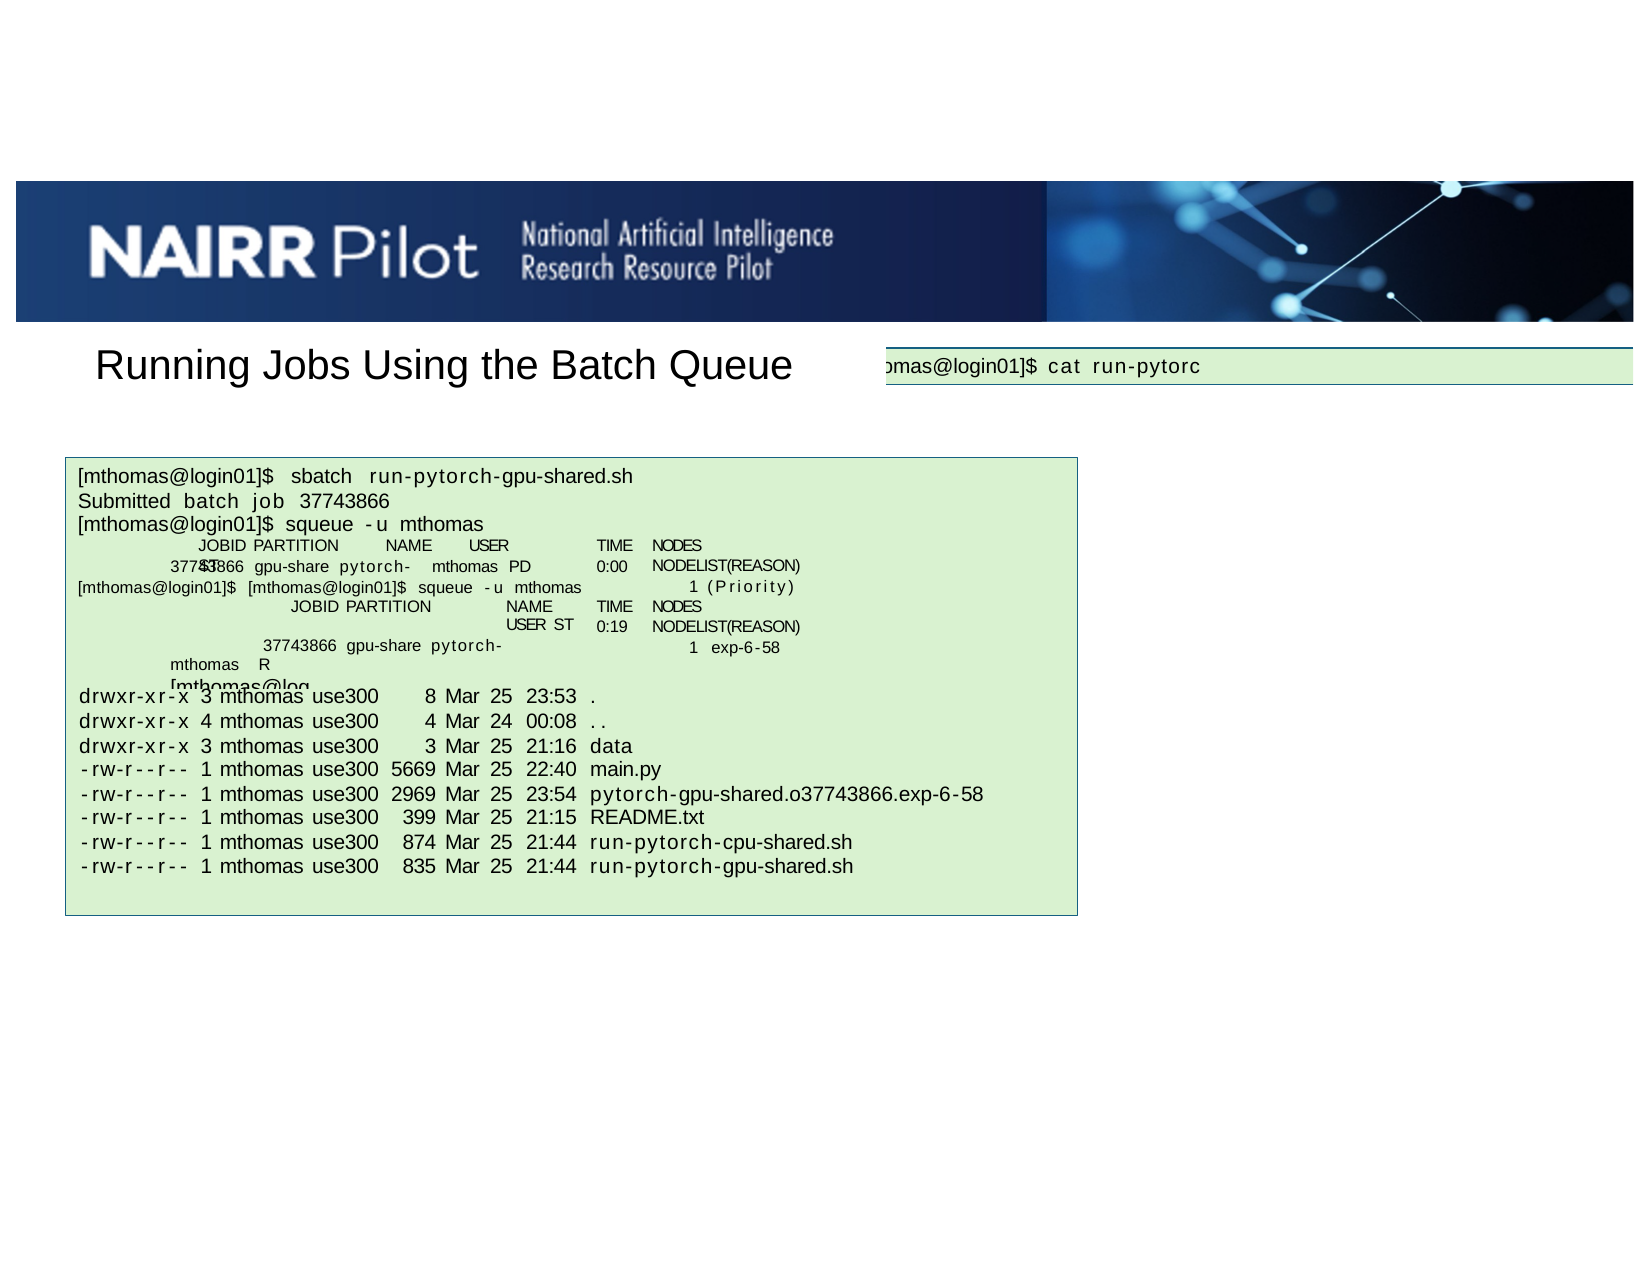

# Running Jobs Using the Batch Queue

omas@login01]$ cat run-pytorc
[mth

[mthomas@login01]$  sbatch  run-pytorch-gpu-shared.sh Submitted batch job 37743866
[mthomas@login01]$ squeue -u mthomas
JOBID PARTITION	NAME	USER ST
TIME 0:00
NODES NODELIST(REASON)
1 (Priority)
37743866 gpu-share pytorch-  mthomas PD [mthomas@login01]$ [mthomas@login01]$ squeue -u mthomas
JOBID PARTITION	NAME	USER ST
37743866 gpu-share pytorch-  mthomas  R
[mthomas@login01]$ ll total 64
TIME 0:19
NODES NODELIST(REASON)
1 exp-6-58
| drwxr-xr-x | 3 | mthomas | use300 | 8 | Mar | 25 | 23:53 | . |
| --- | --- | --- | --- | --- | --- | --- | --- | --- |
| drwxr-xr-x | 4 | mthomas | use300 | 4 | Mar | 24 | 00:08 | .. |
| drwxr-xr-x | 3 | mthomas | use300 | 3 | Mar | 25 | 21:16 | data |
| -rw-r--r-- | 1 | mthomas | use300 | 5669 | Mar | 25 | 22:40 | main.py |
| -rw-r--r-- | 1 | mthomas | use300 | 2969 | Mar | 25 | 23:54 | pytorch-gpu-shared.o37743866.exp-6-58 |
| -rw-r--r-- | 1 | mthomas | use300 | 399 | Mar | 25 | 21:15 | README.txt |
| -rw-r--r-- | 1 | mthomas | use300 | 874 | Mar | 25 | 21:44 | run-pytorch-cpu-shared.sh |
| -rw-r--r-- | 1 | mthomas | use300 | 835 | Mar | 25 | 21:44 | run-pytorch-gpu-shared.sh |